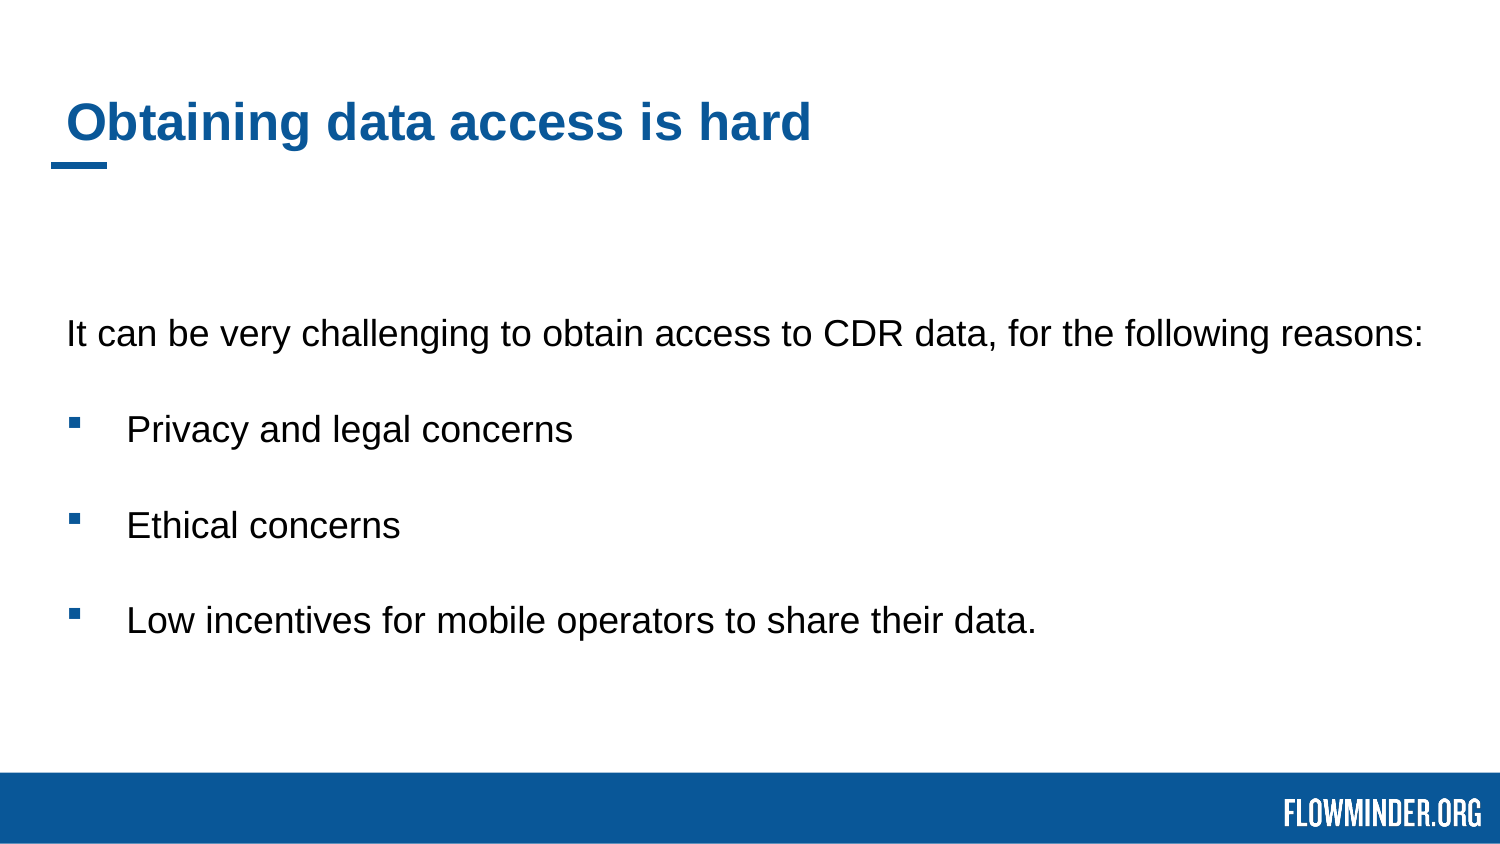

# Obtaining data access is hard
It can be very challenging to obtain access to CDR data, for the following reasons:
Privacy and legal concerns
Ethical concerns
Low incentives for mobile operators to share their data.